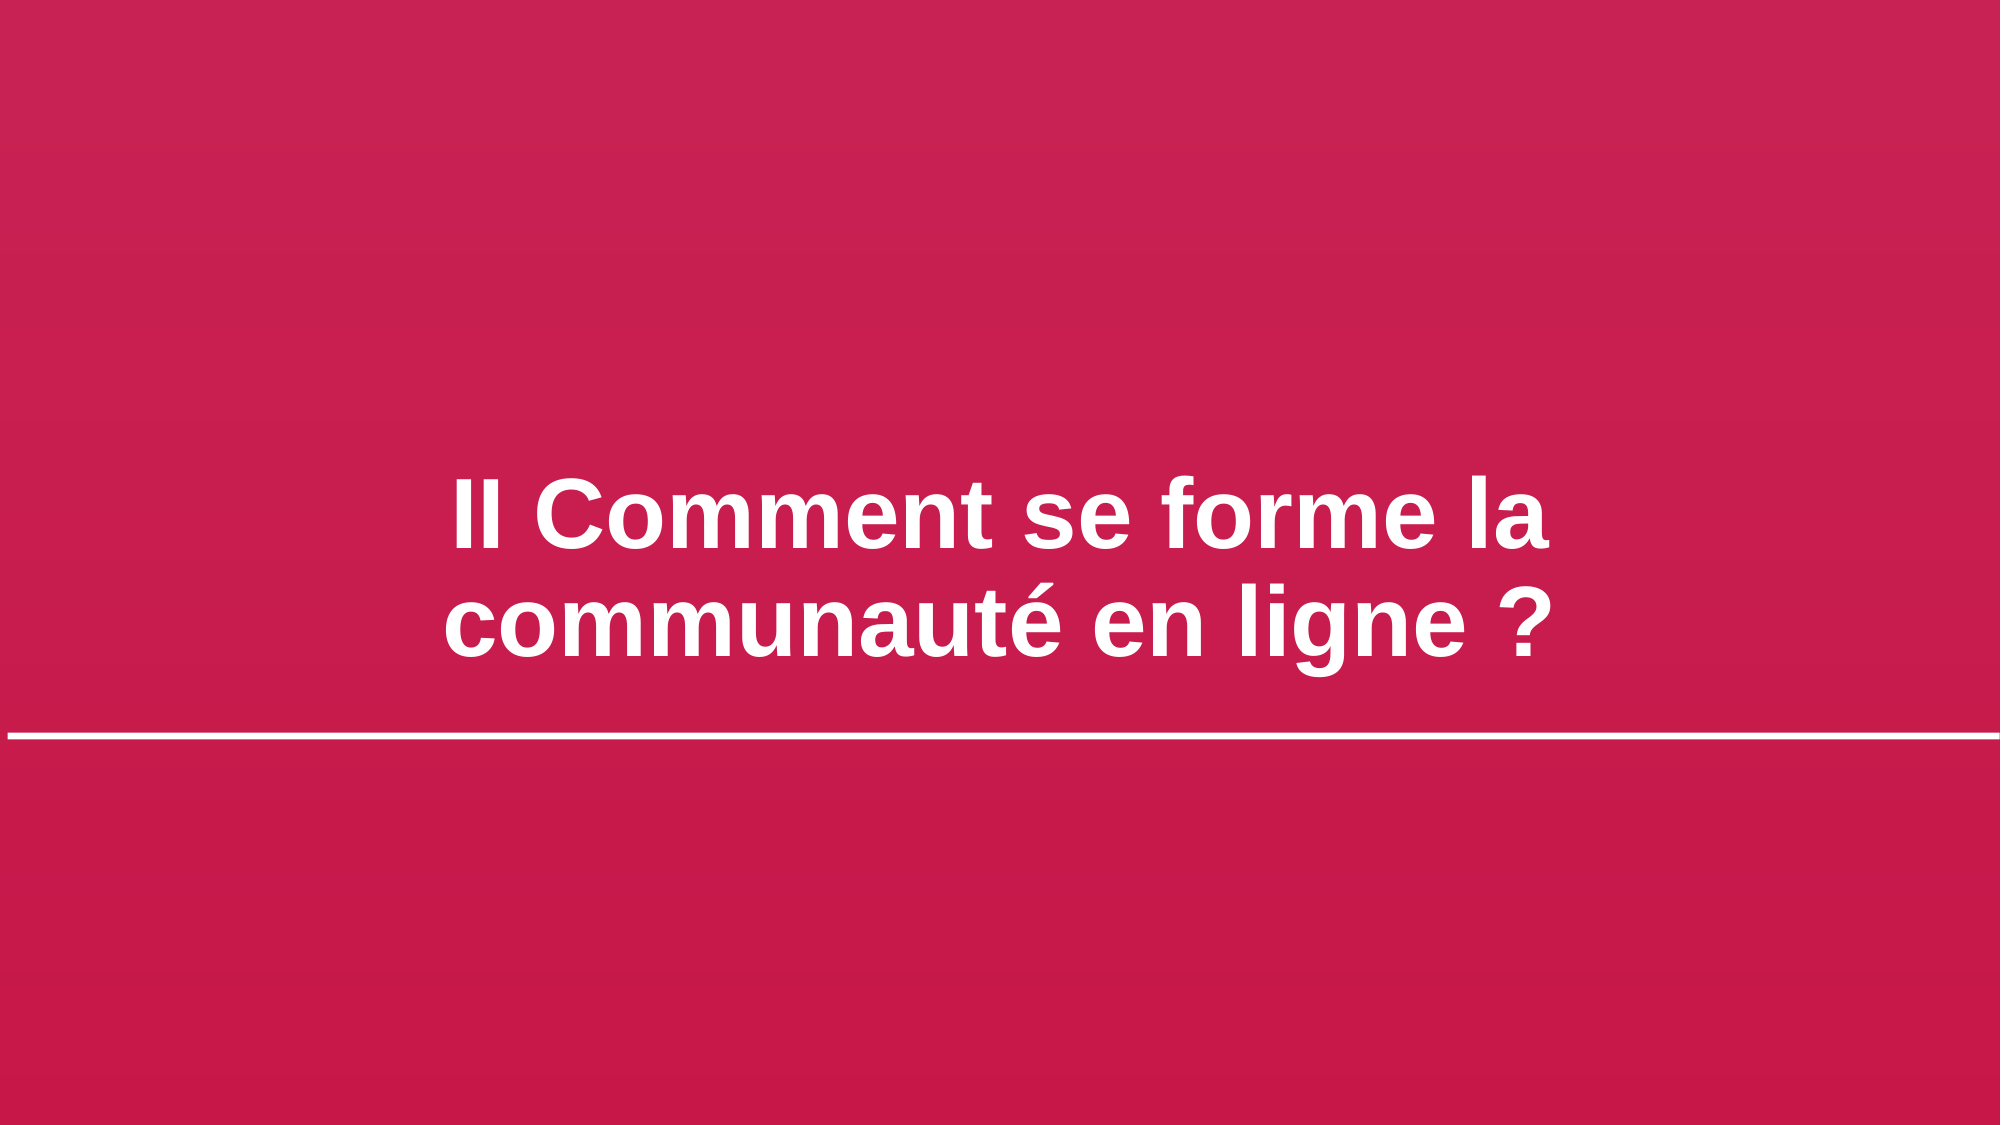

II Comment se forme la communauté en ligne ?